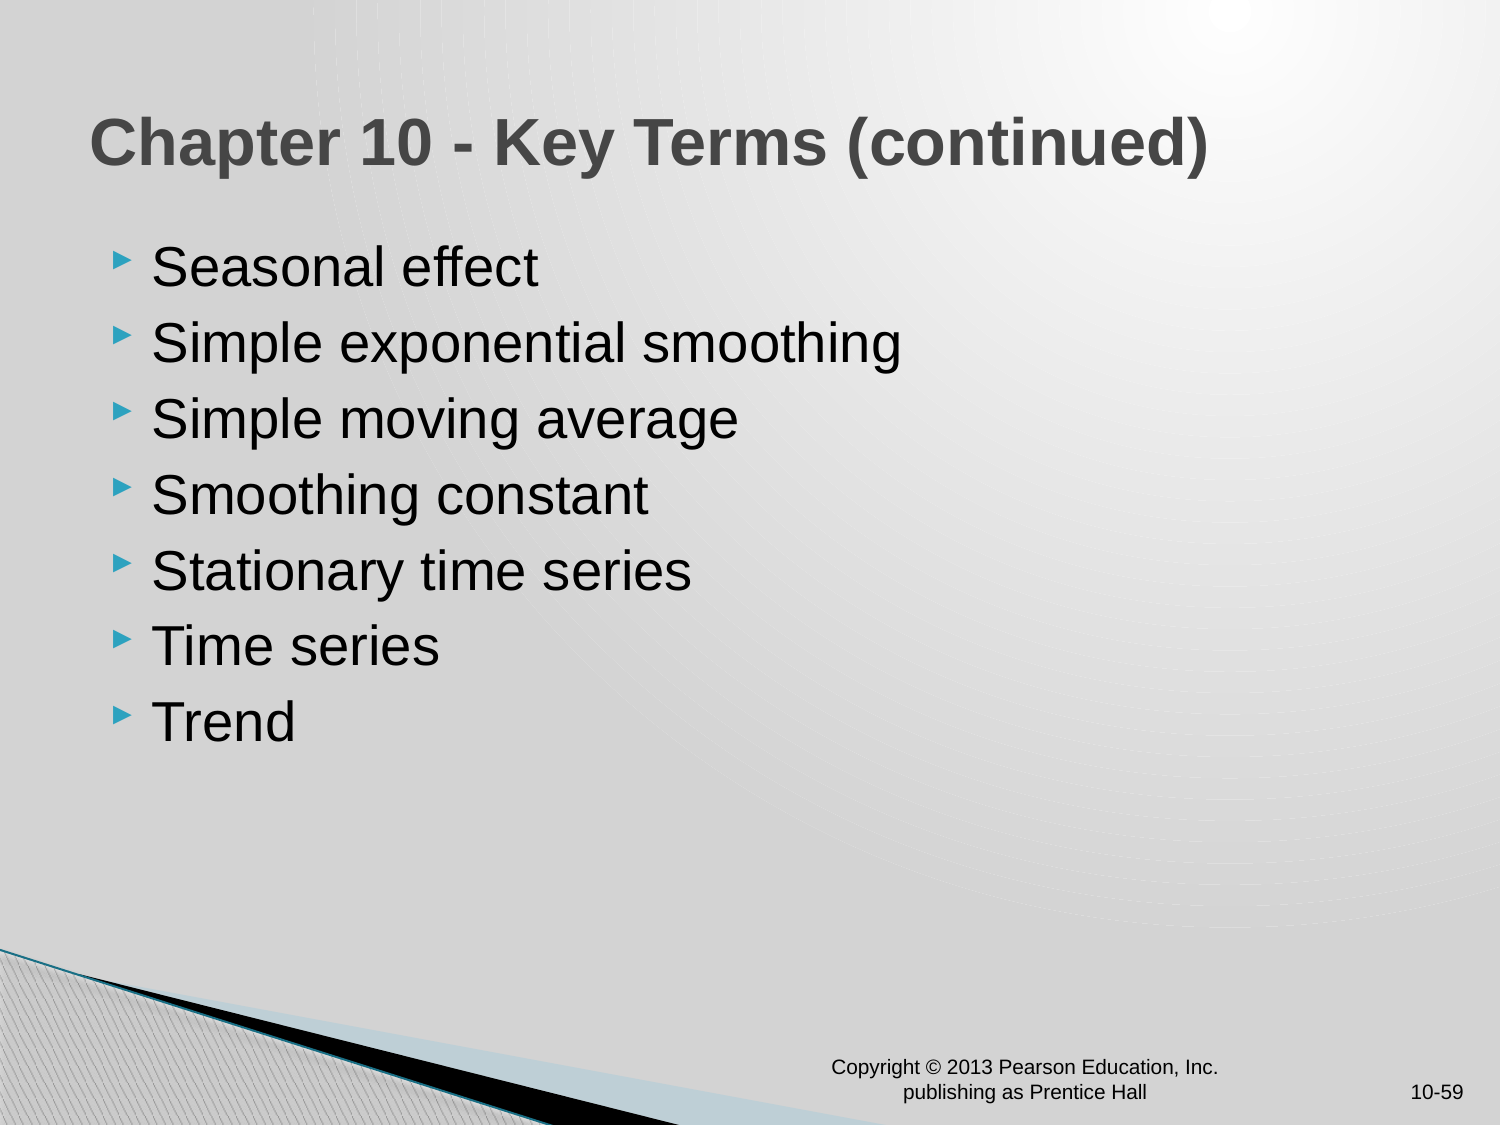

# Chapter 10 - Key Terms (continued)
Seasonal effect
Simple exponential smoothing
Simple moving average
Smoothing constant
Stationary time series
Time series
Trend
Copyright © 2013 Pearson Education, Inc. publishing as Prentice Hall
10-59